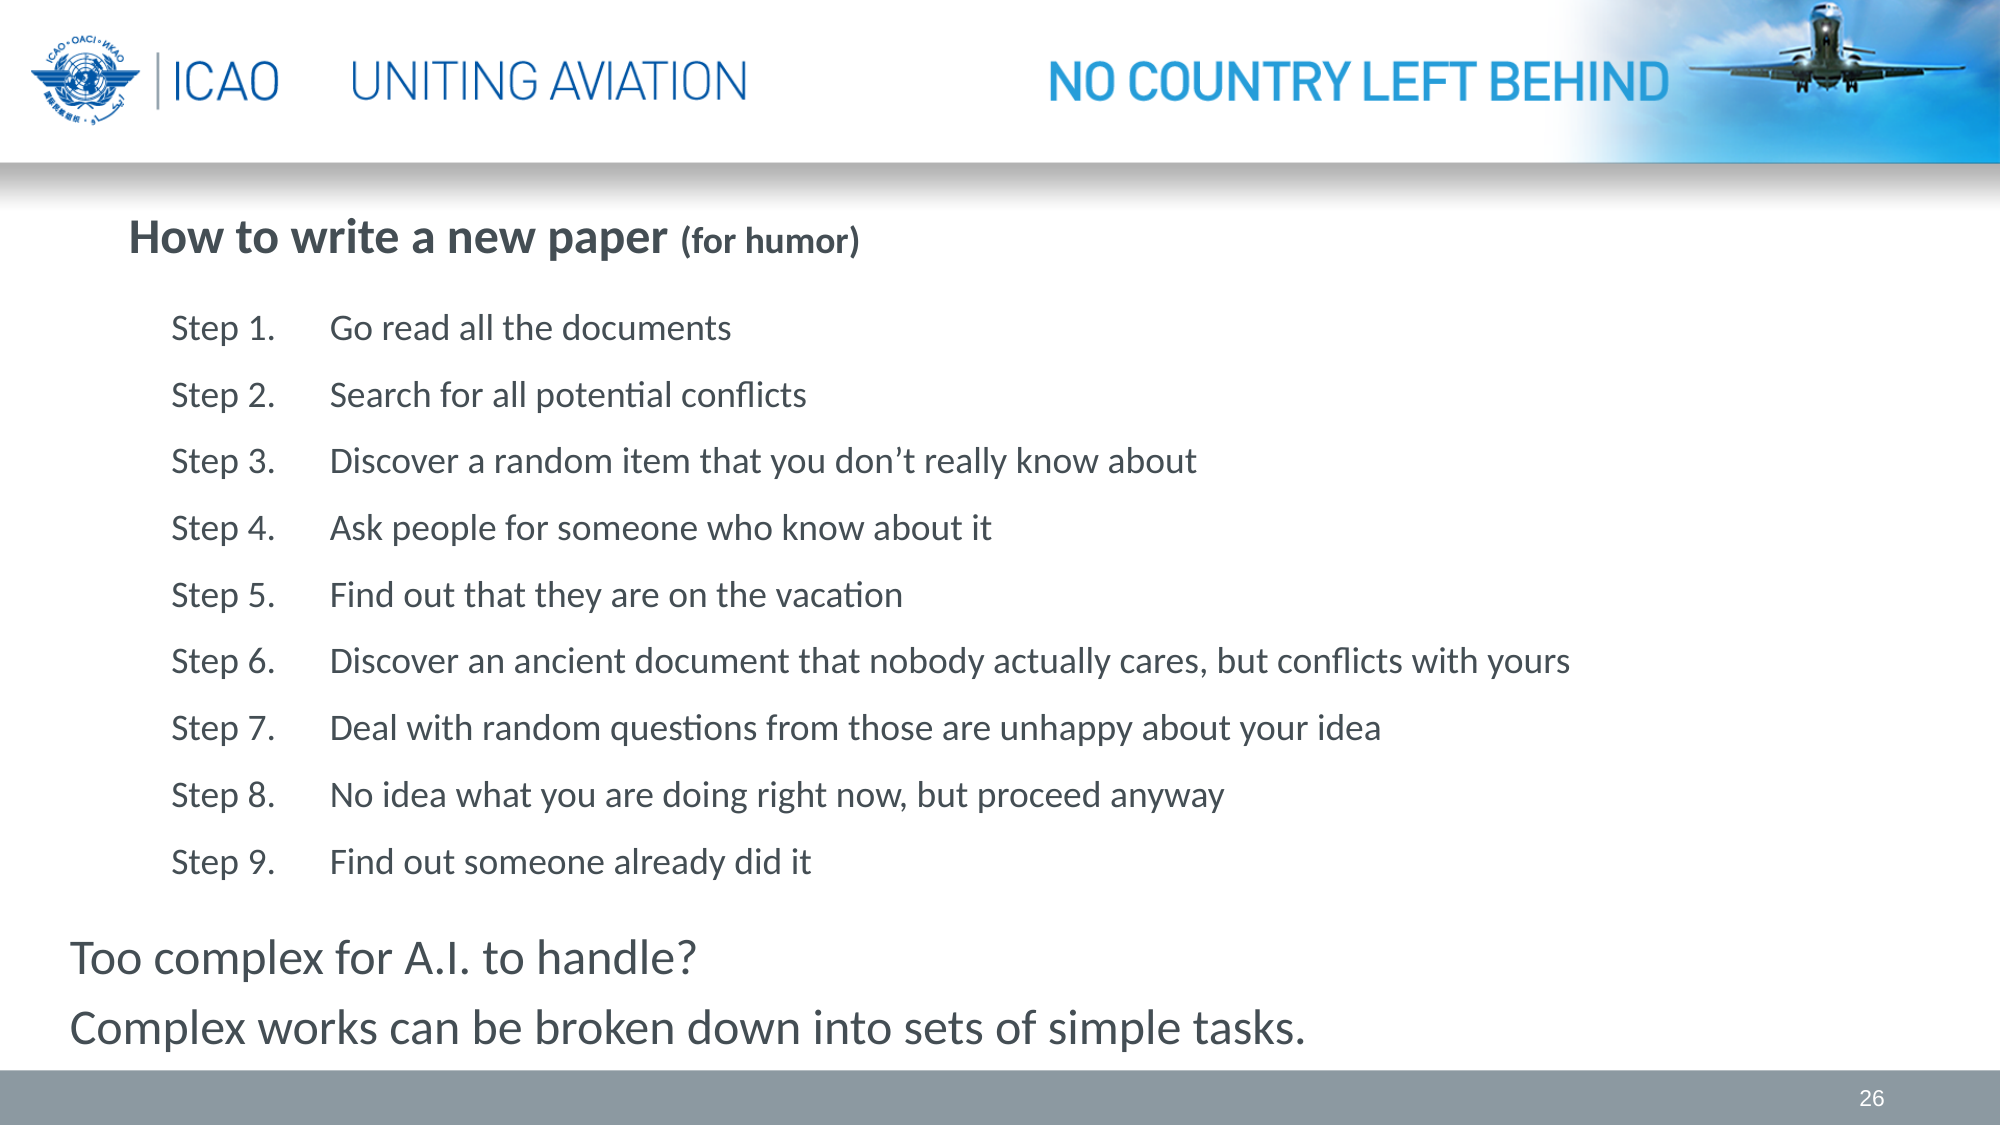

How to write a new paper (for humor)
Step 1.
Go read all the documents
Step 2.
Search for all potential conflicts
Step 3.
Discover a random item that you don’t really know about
Step 4.
Ask people for someone who know about it
Step 5.
Find out that they are on the vacation
Step 6.
Discover an ancient document that nobody actually cares, but conflicts with yours
Step 7.
Deal with random questions from those are unhappy about your idea
Step 8.
No idea what you are doing right now, but proceed anyway
Step 9.
Find out someone already did it
Too complex for A.I. to handle?
Complex works can be broken down into sets of simple tasks.
26